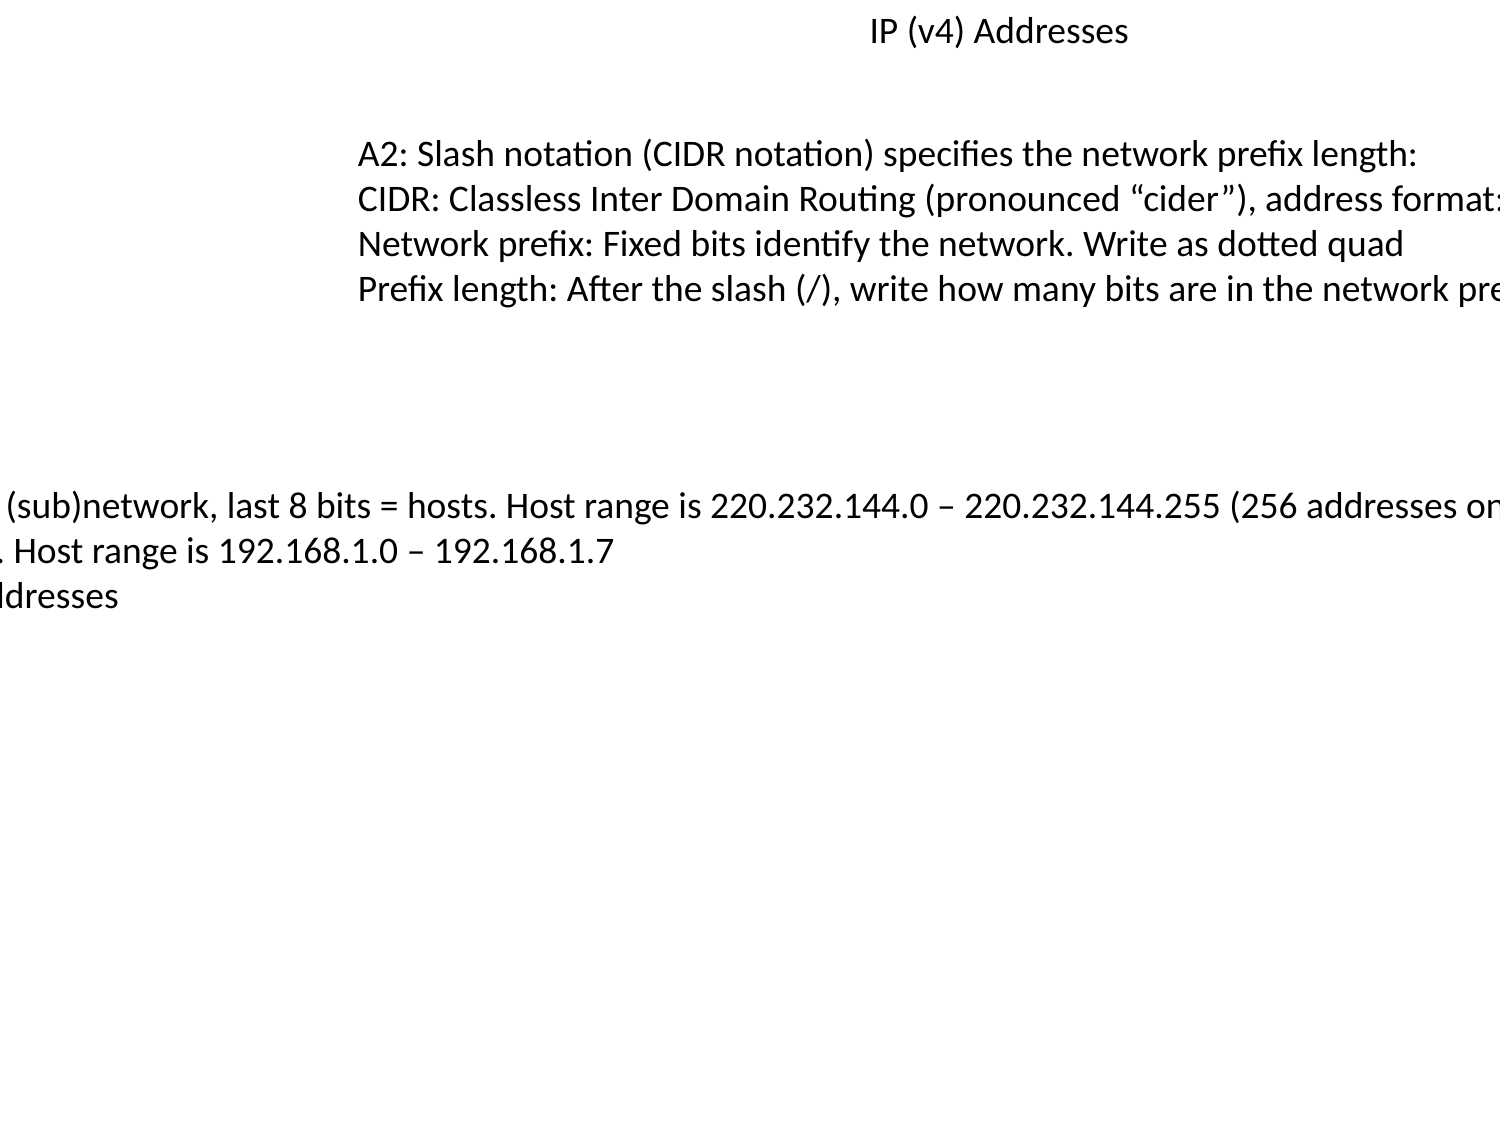

IP (v4) Addresses
A2: Slash notation (CIDR notation) specifies the network prefix length:
CIDR: Classless Inter Domain Routing (pronounced “cider”), address format: a.b.c.d/x
Network prefix: Fixed bits identify the network. Write as dotted quad
Prefix length: After the slash (/), write how many bits are in the network prefix

Examples:
220.232.144.0/24 means  first 24 bits = (sub)network, last 8 bits = hosts. Host range is 220.232.144.0 – 220.232.144.255 (256 addresses on this subnet)
192.168.1.0/29 means 29 bits are fixed. Host range is 192.168.1.0 – 192.168.1.7
0.0.0.0/0 means no bits are fixed. All addresses